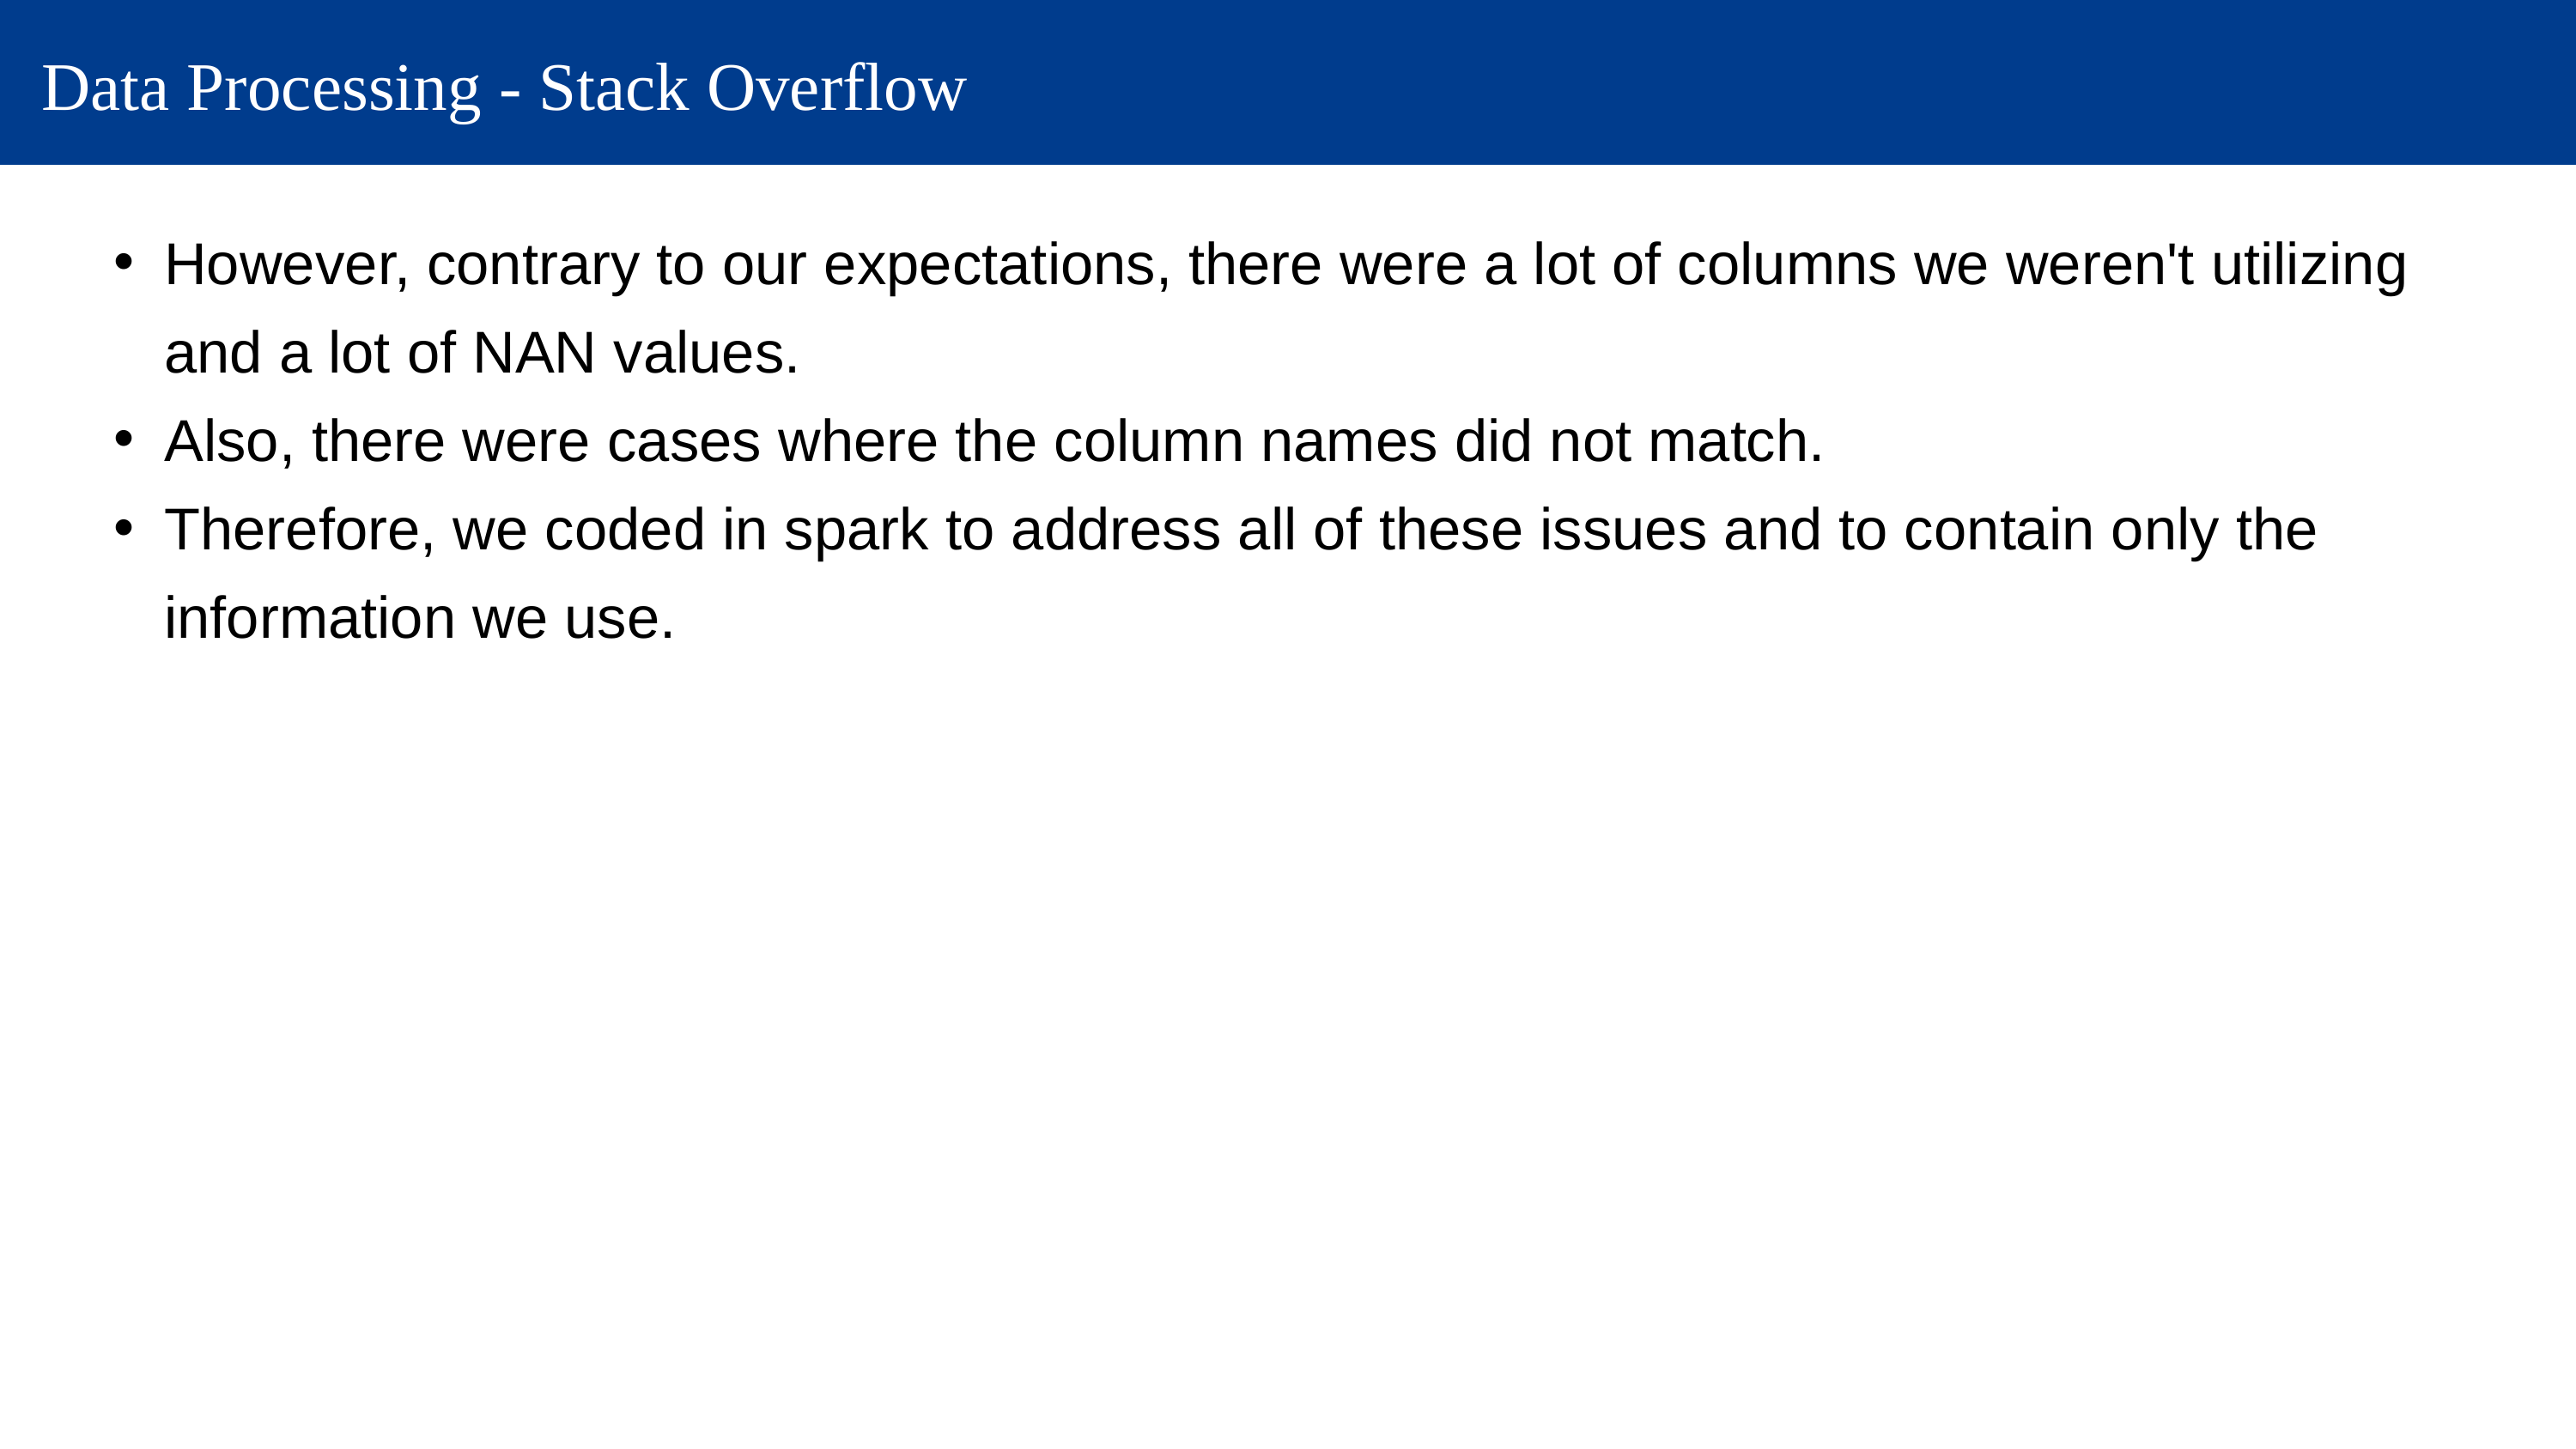

Data Processing - Stack Overflow
However, contrary to our expectations, there were a lot of columns we weren't utilizing and a lot of NAN values.
Also, there were cases where the column names did not match.
Therefore, we coded in spark to address all of these issues and to contain only the information we use.